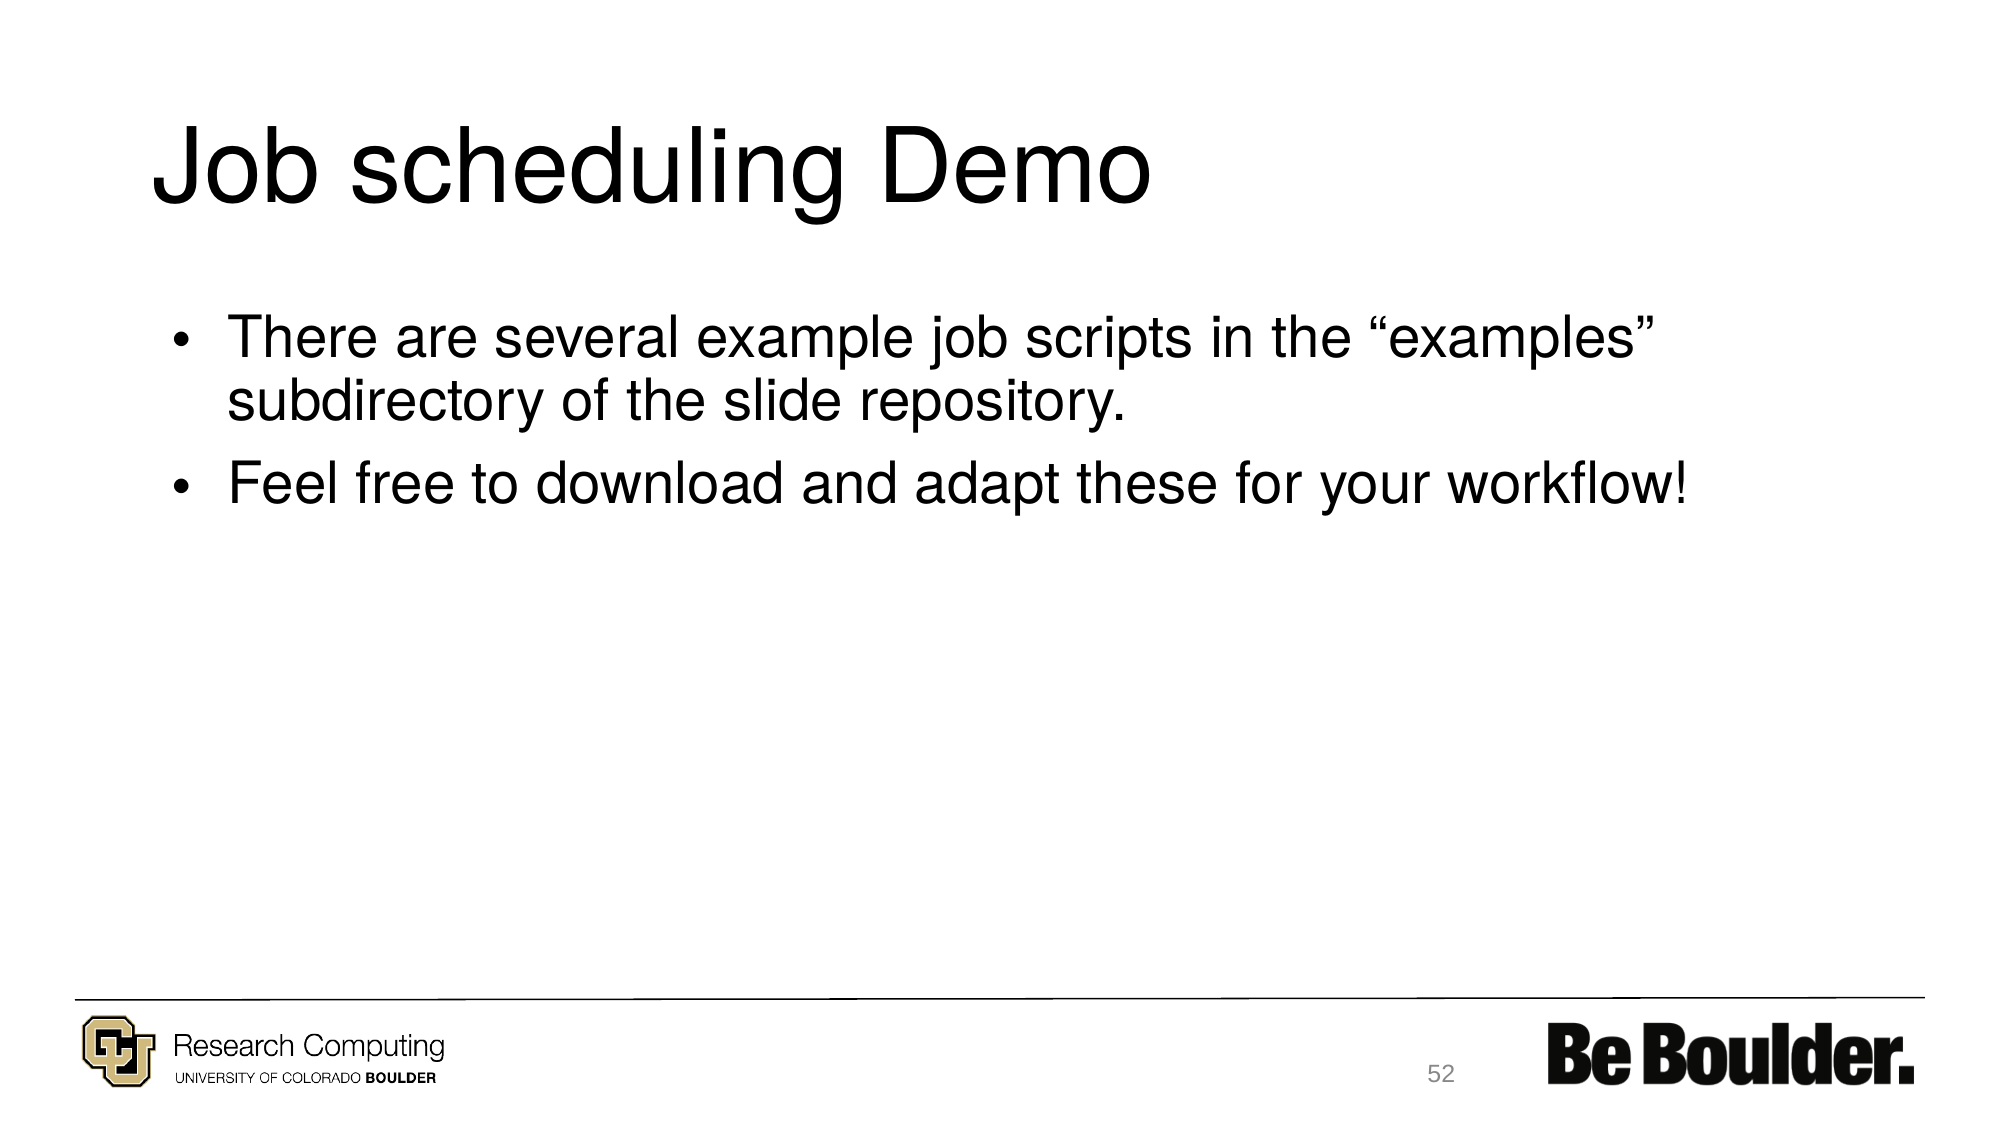

# Job scheduling Demo
There are several example job scripts in the “examples” subdirectory of the slide repository.
Feel free to download and adapt these for your workflow!
52